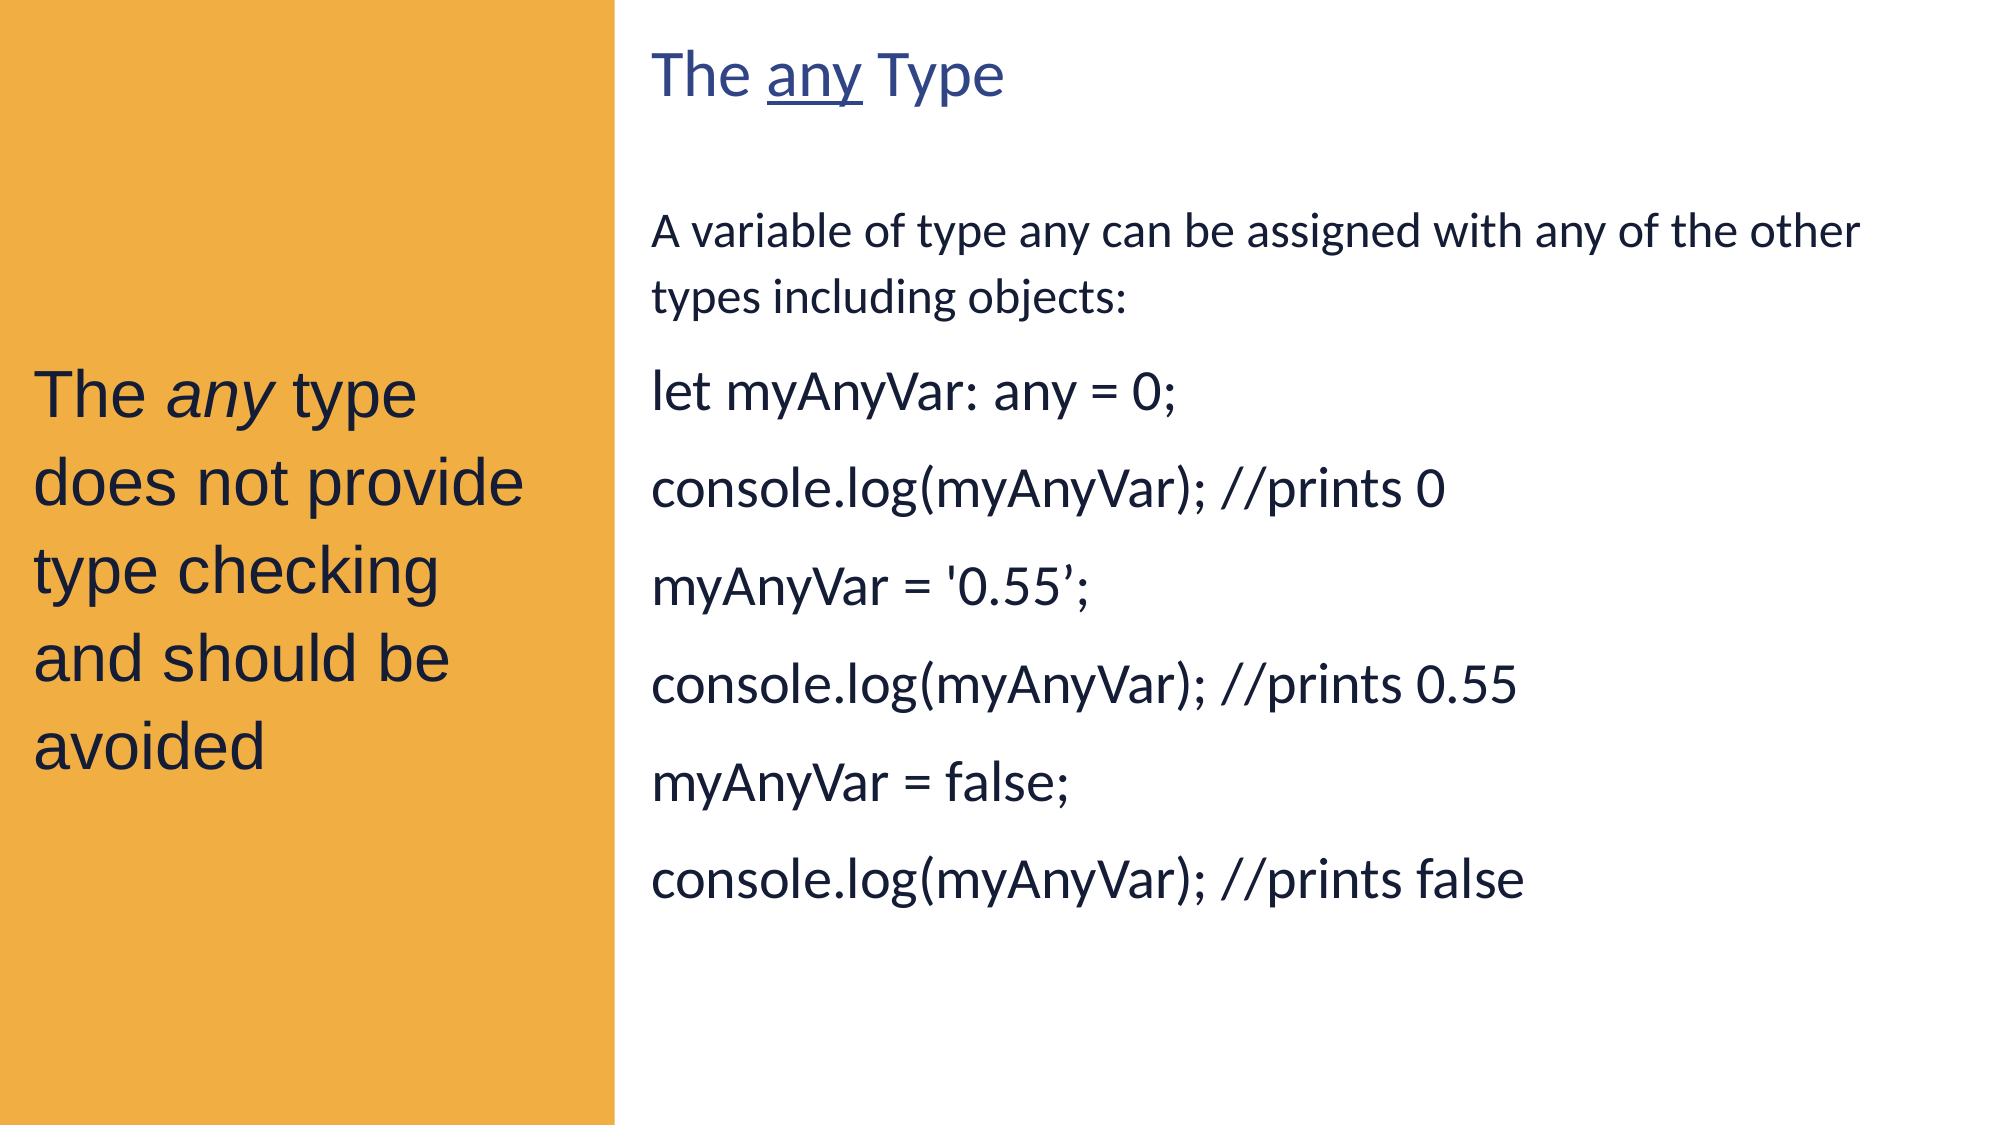

The any Type
A variable of type any can be assigned with any of the other types including objects:
let myAnyVar: any = 0;
console.log(myAnyVar); //prints 0
myAnyVar = '0.55’;
console.log(myAnyVar); //prints 0.55
myAnyVar = false;
console.log(myAnyVar); //prints false
The any type does not provide type checking and should be avoided